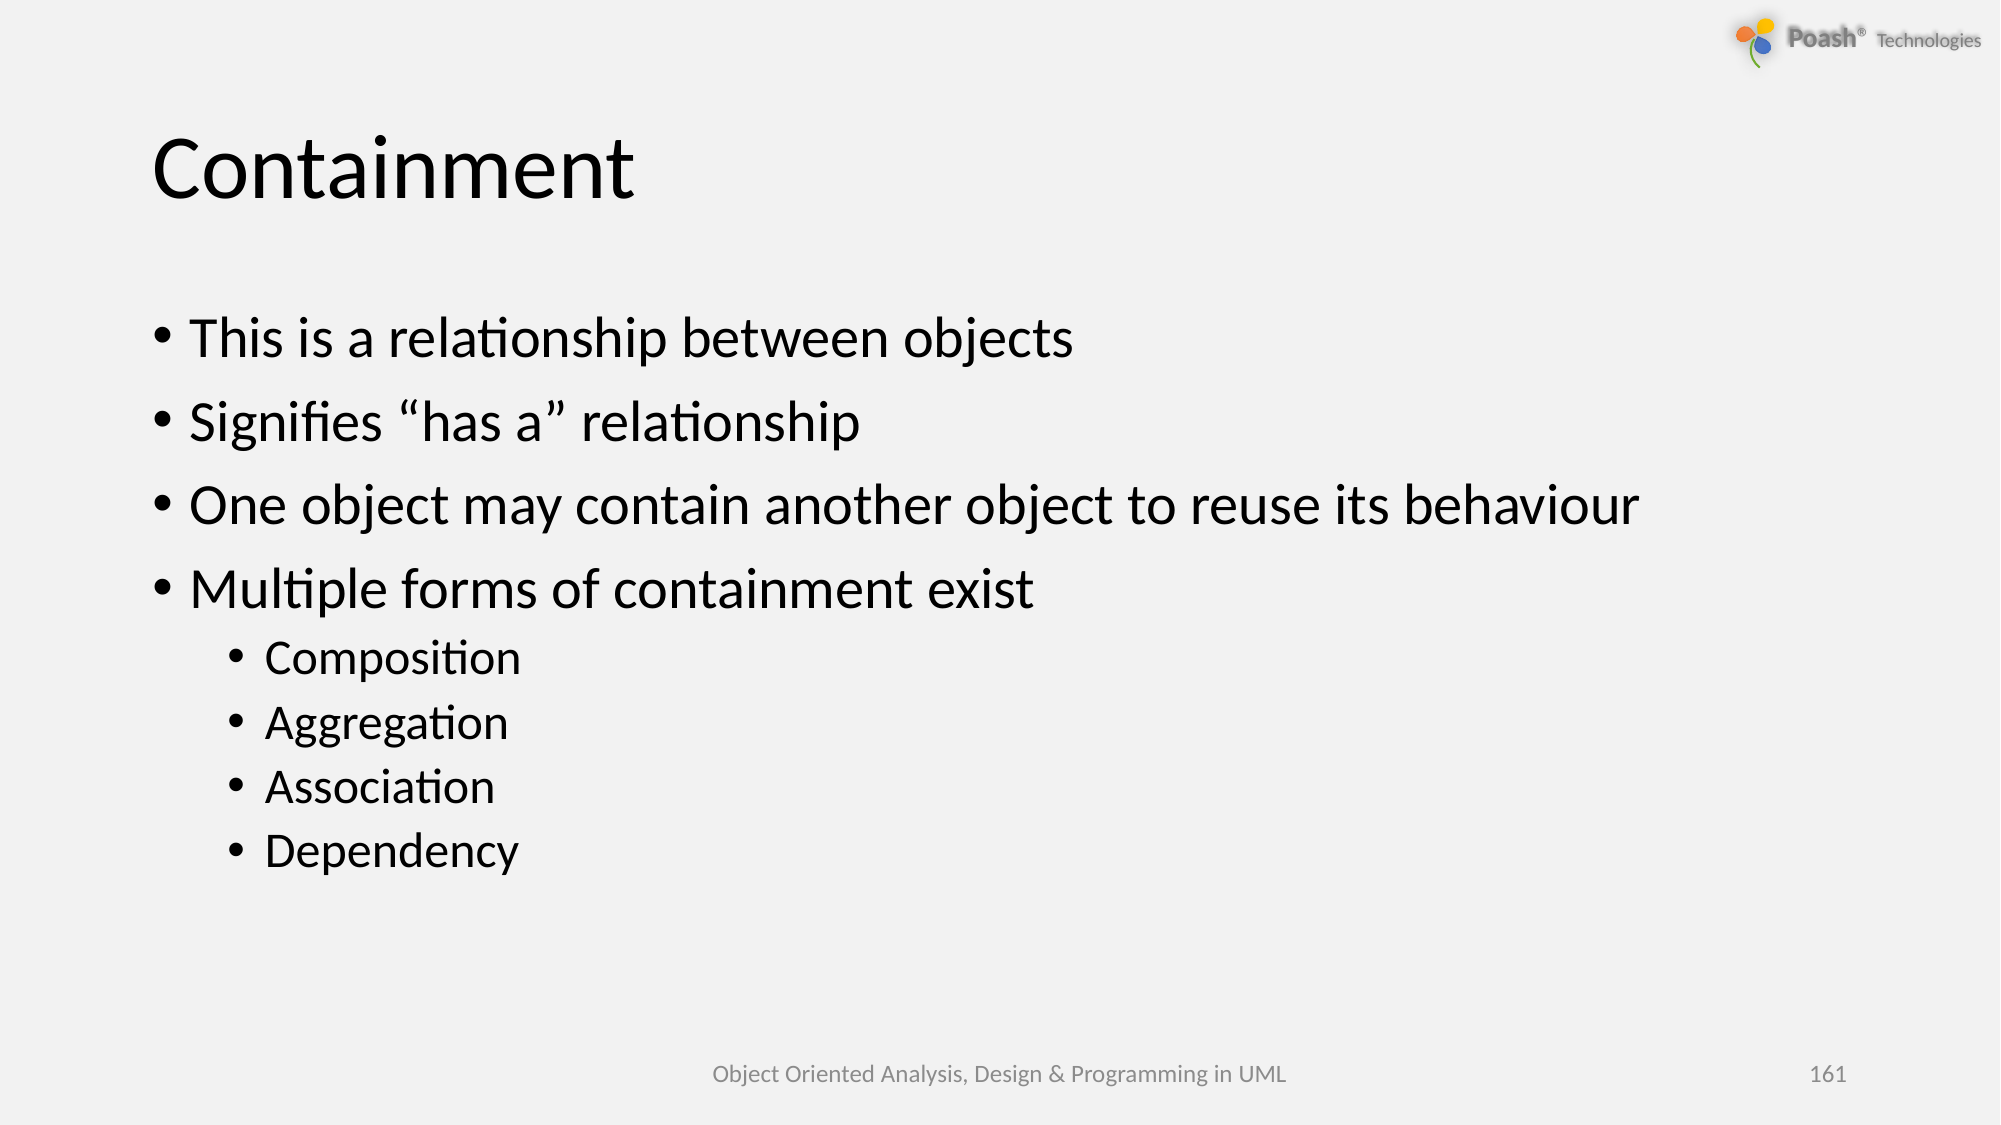

# Containment
This is a relationship between objects
Signifies “has a” relationship
One object may contain another object to reuse its behaviour
Multiple forms of containment exist
Composition
Aggregation
Association
Dependency
Object Oriented Analysis, Design & Programming in UML
161